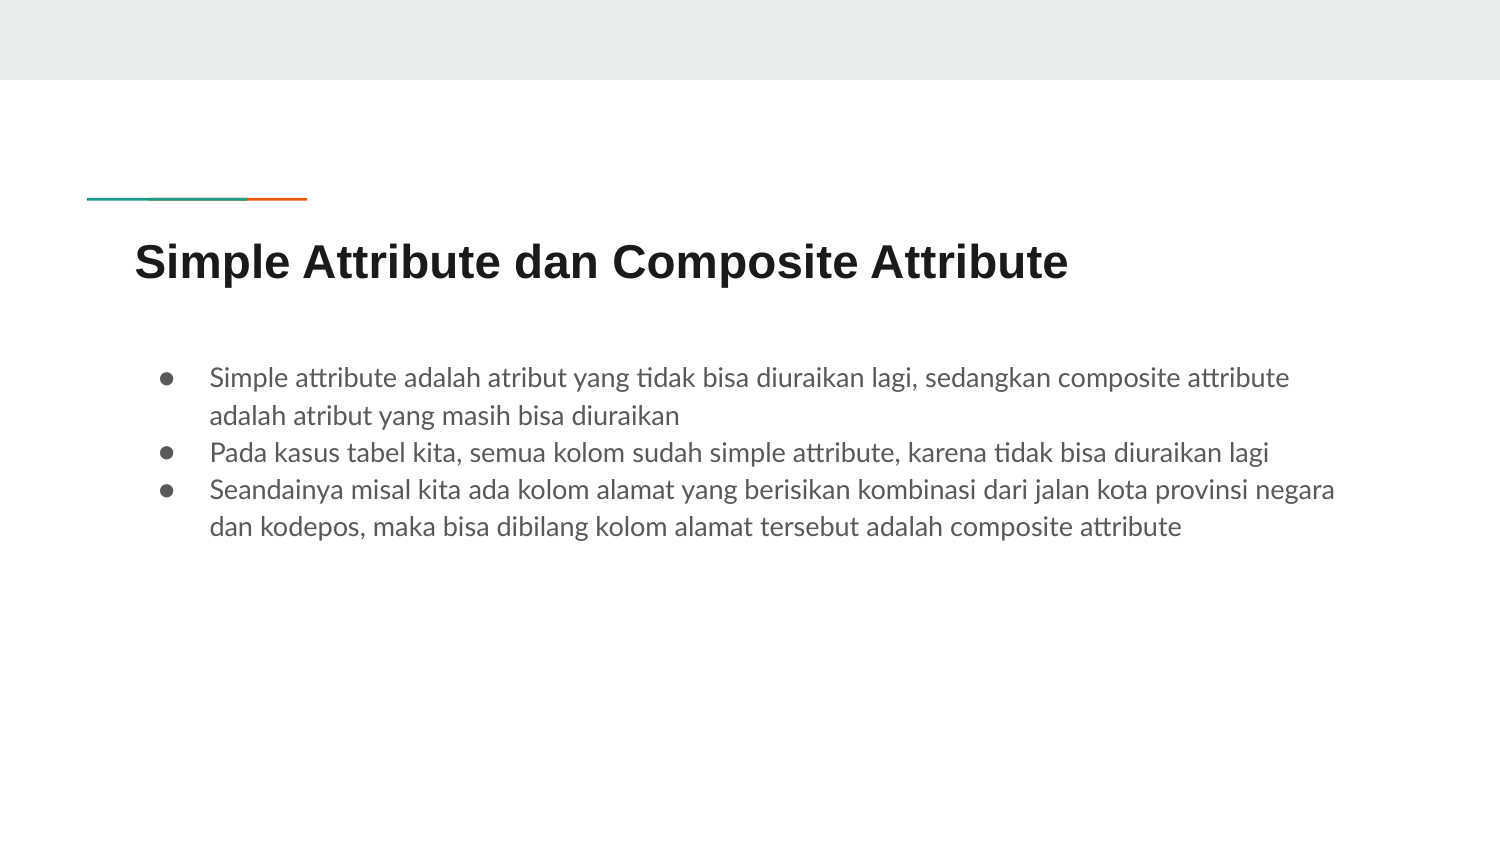

# Simple Attribute dan Composite Attribute
Simple attribute adalah atribut yang tidak bisa diuraikan lagi, sedangkan composite attribute adalah atribut yang masih bisa diuraikan
Pada kasus tabel kita, semua kolom sudah simple attribute, karena tidak bisa diuraikan lagi
Seandainya misal kita ada kolom alamat yang berisikan kombinasi dari jalan kota provinsi negara dan kodepos, maka bisa dibilang kolom alamat tersebut adalah composite attribute